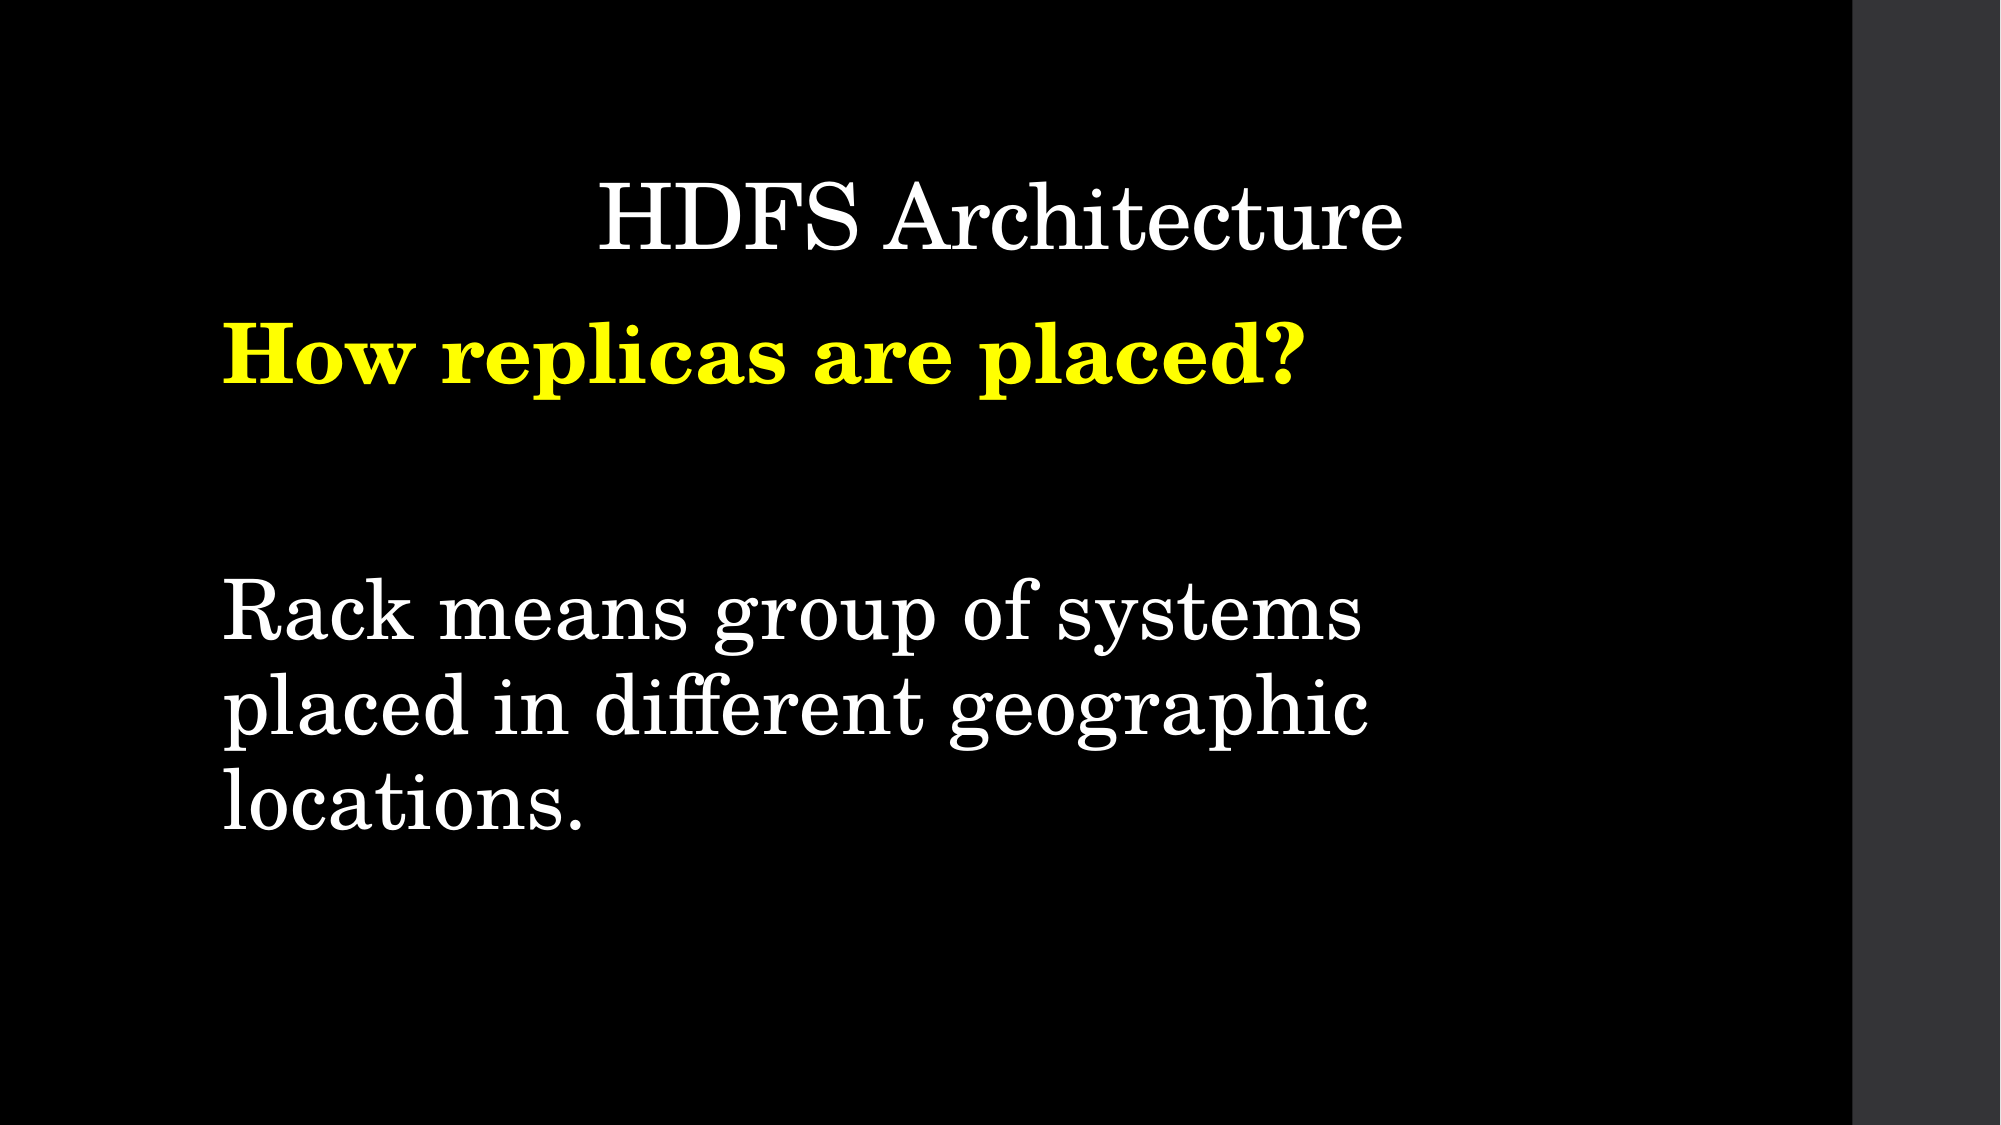

# HDFS Architecture
How replicas are placed?

Rack means group of systems placed in different geographic locations.